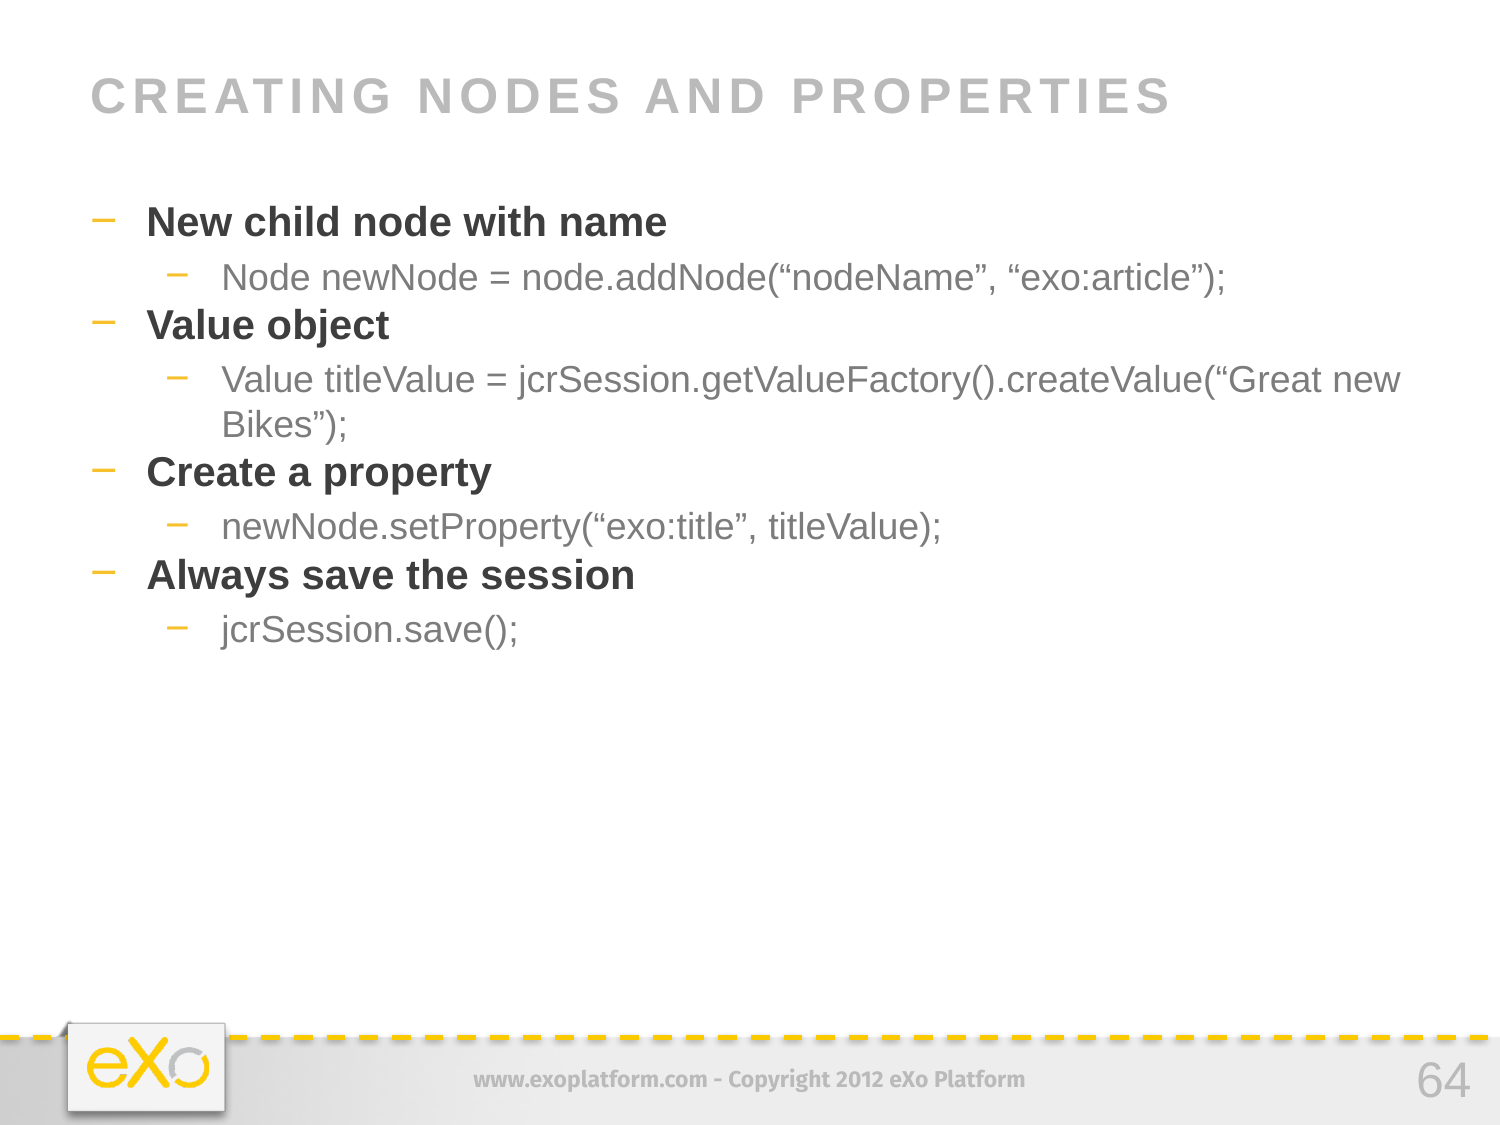

# Creating Nodes and Properties
New child node with name
Node newNode = node.addNode(“nodeName”, “exo:article”);
Value object
Value titleValue = jcrSession.getValueFactory().createValue(“Great new Bikes”);
Create a property
newNode.setProperty(“exo:title”, titleValue);
Always save the session
jcrSession.save();